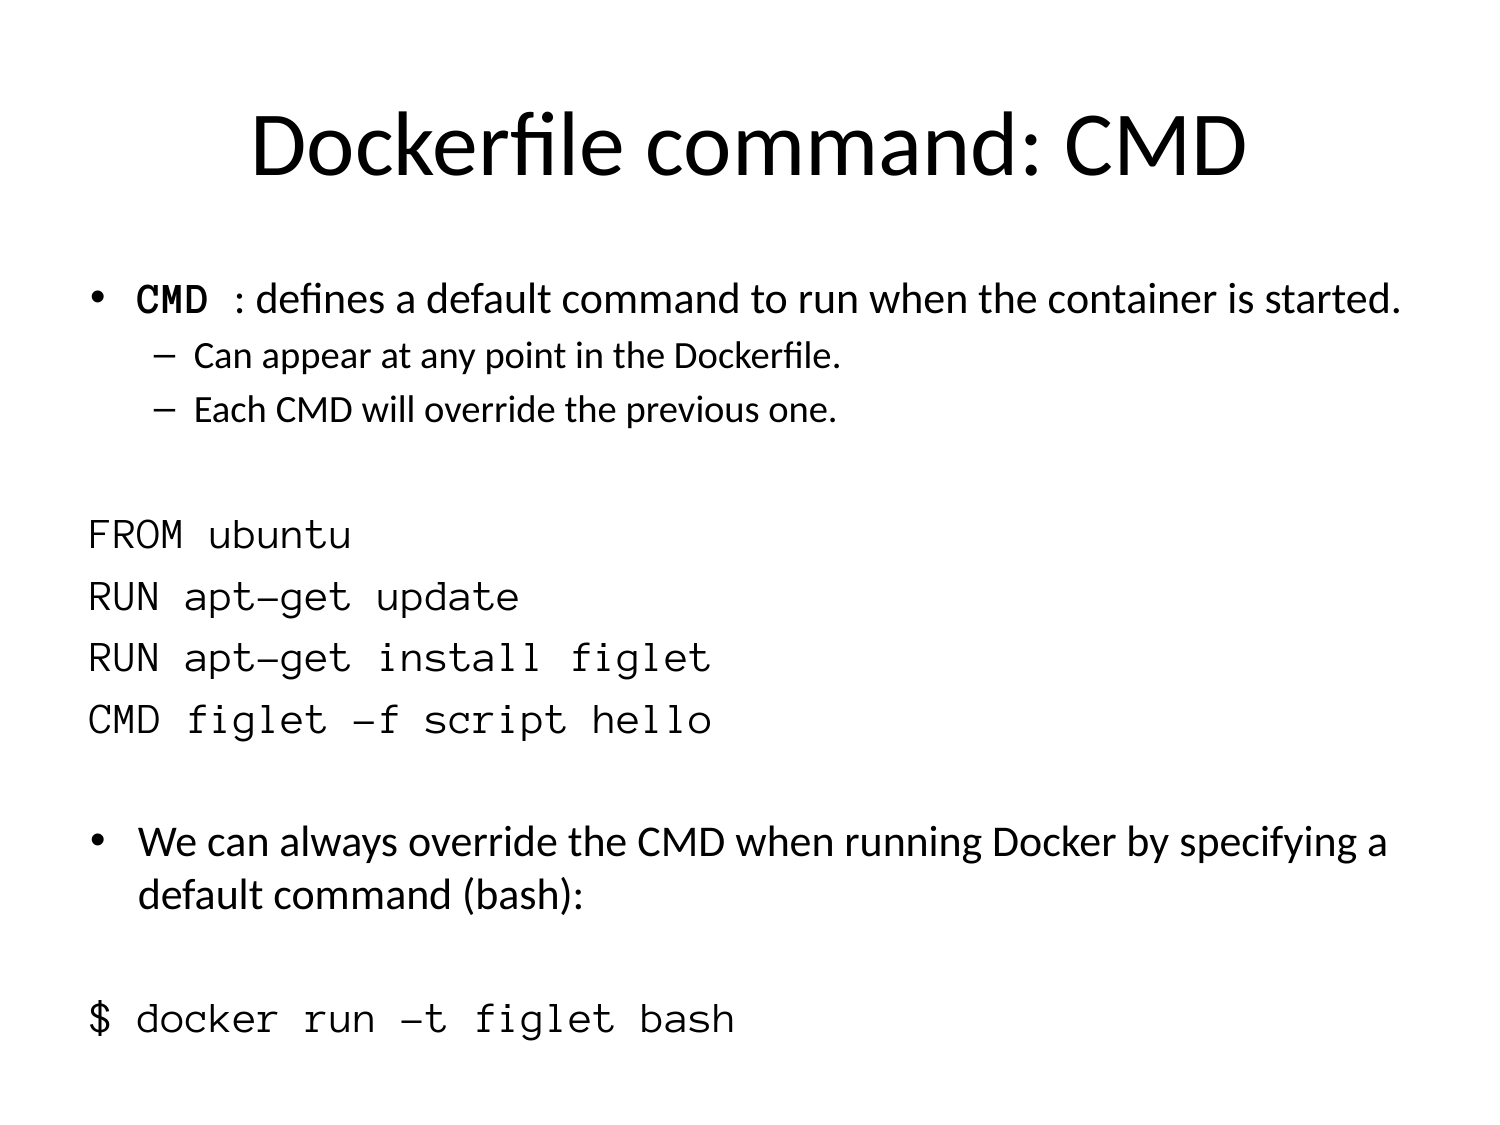

# Dockerfile command: CMD
CMD : defines a default command to run when the container is started.
Can appear at any point in the Dockerfile.
Each CMD will override the previous one.

FROM ubuntu
RUN apt-get update
RUN apt-get install figlet
CMD figlet -f script hello

We can always override the CMD when running Docker by specifying a default command (bash):

$ docker run -t figlet bash